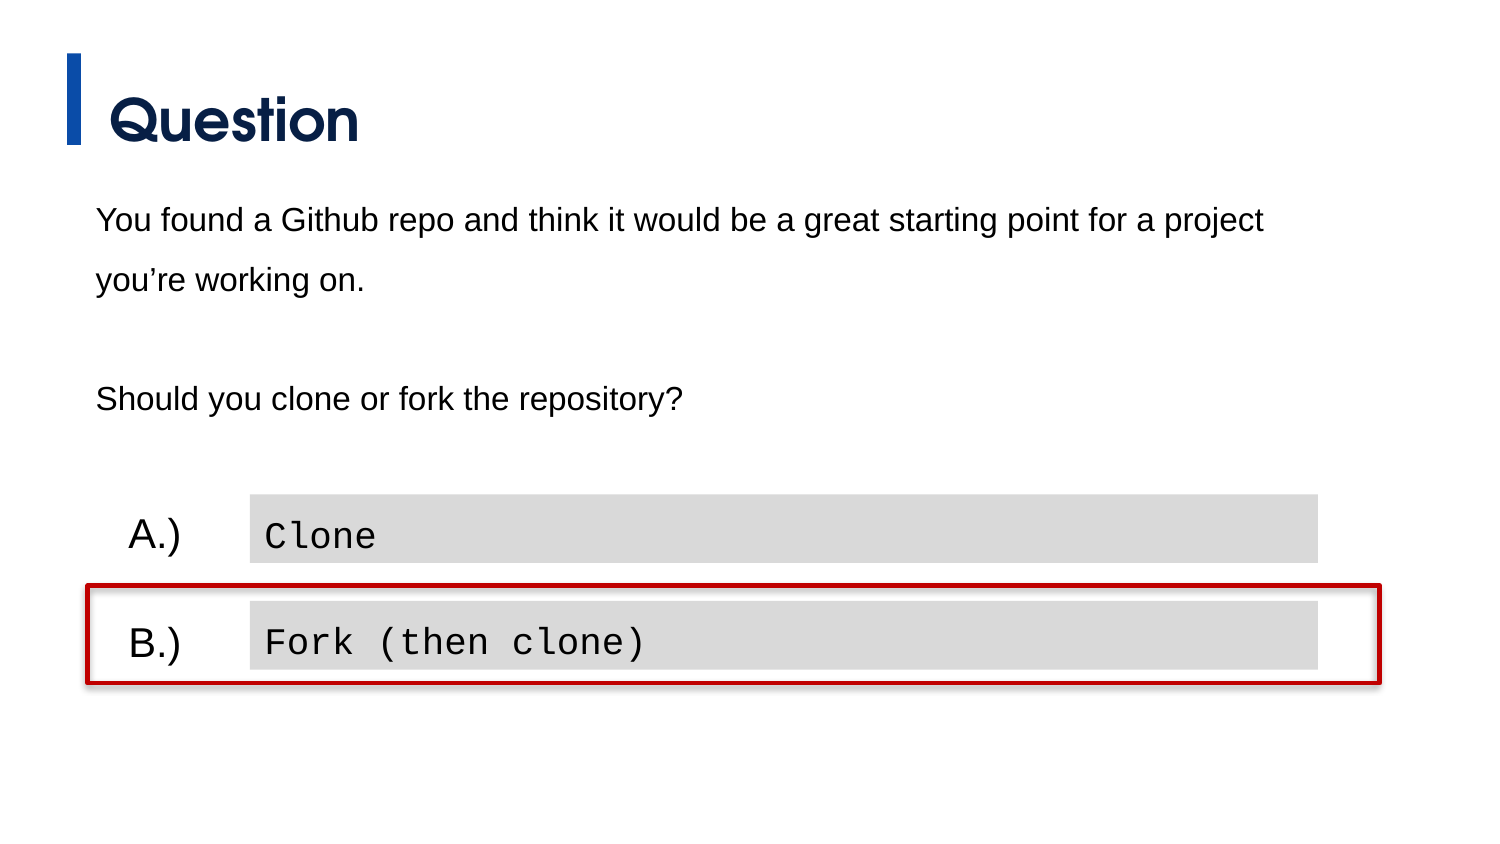

Question

You found a Github repo and think it would be a great starting point for a project you’re working on.

Should you clone or fork the repository?
A.)
Clone

B.)
Fork (then clone)